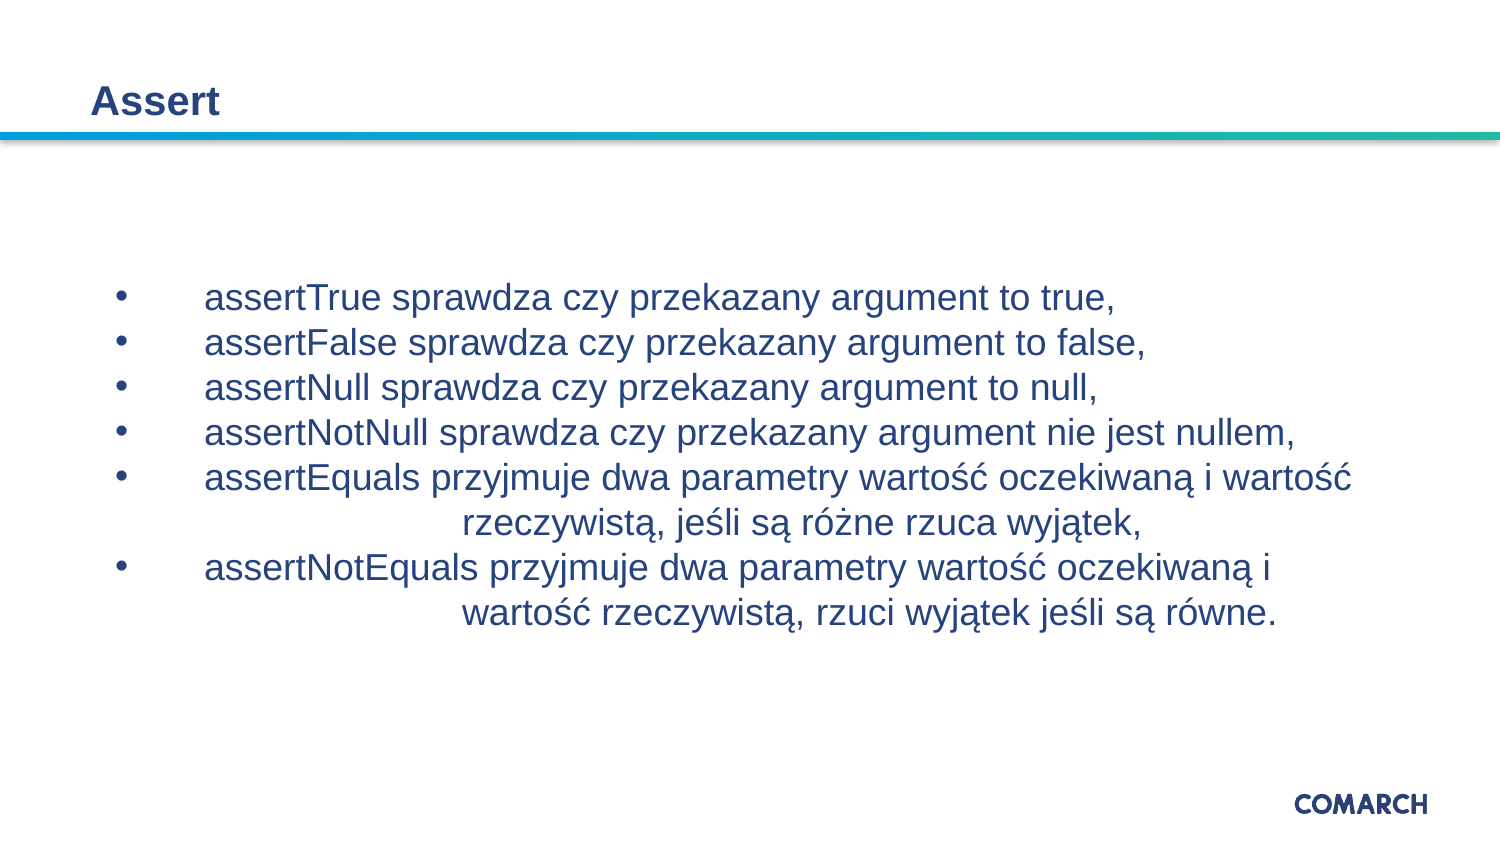

# Assert

    assertTrue sprawdza czy przekazany argument to true,
    assertFalse sprawdza czy przekazany argument to false,
    assertNull sprawdza czy przekazany argument to null,
    assertNotNull sprawdza czy przekazany argument nie jest nullem,
    assertEquals przyjmuje dwa parametry wartość oczekiwaną i wartość 		rzeczywistą, jeśli są różne rzuca wyjątek,
    assertNotEquals przyjmuje dwa parametry wartość oczekiwaną i 			wartość rzeczywistą, rzuci wyjątek jeśli są równe.